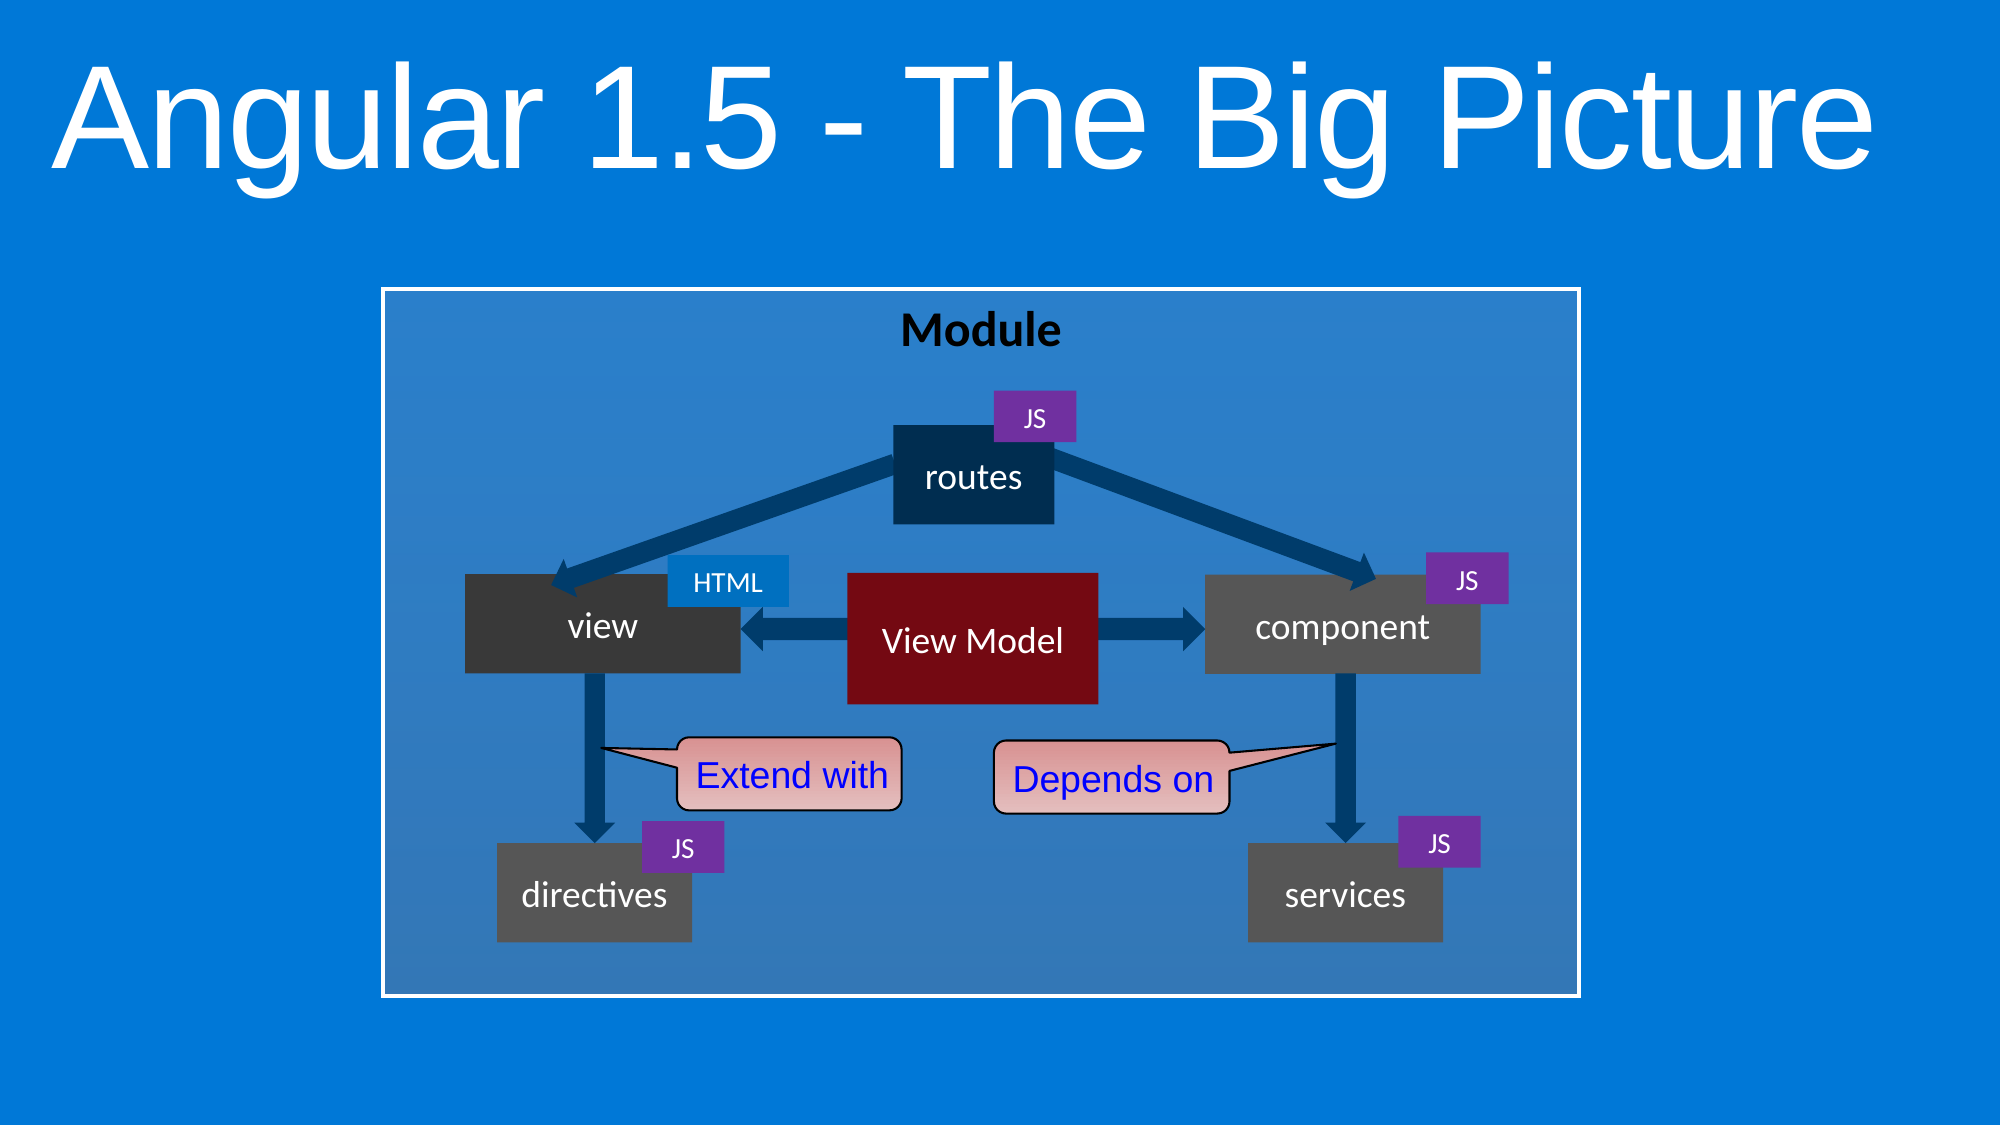

# Angular 1.5 - The Big Picture
Module
JS
routes

JS
HTML
View Model
view
component

Extend with

Depends on
JS
JS
directives
services